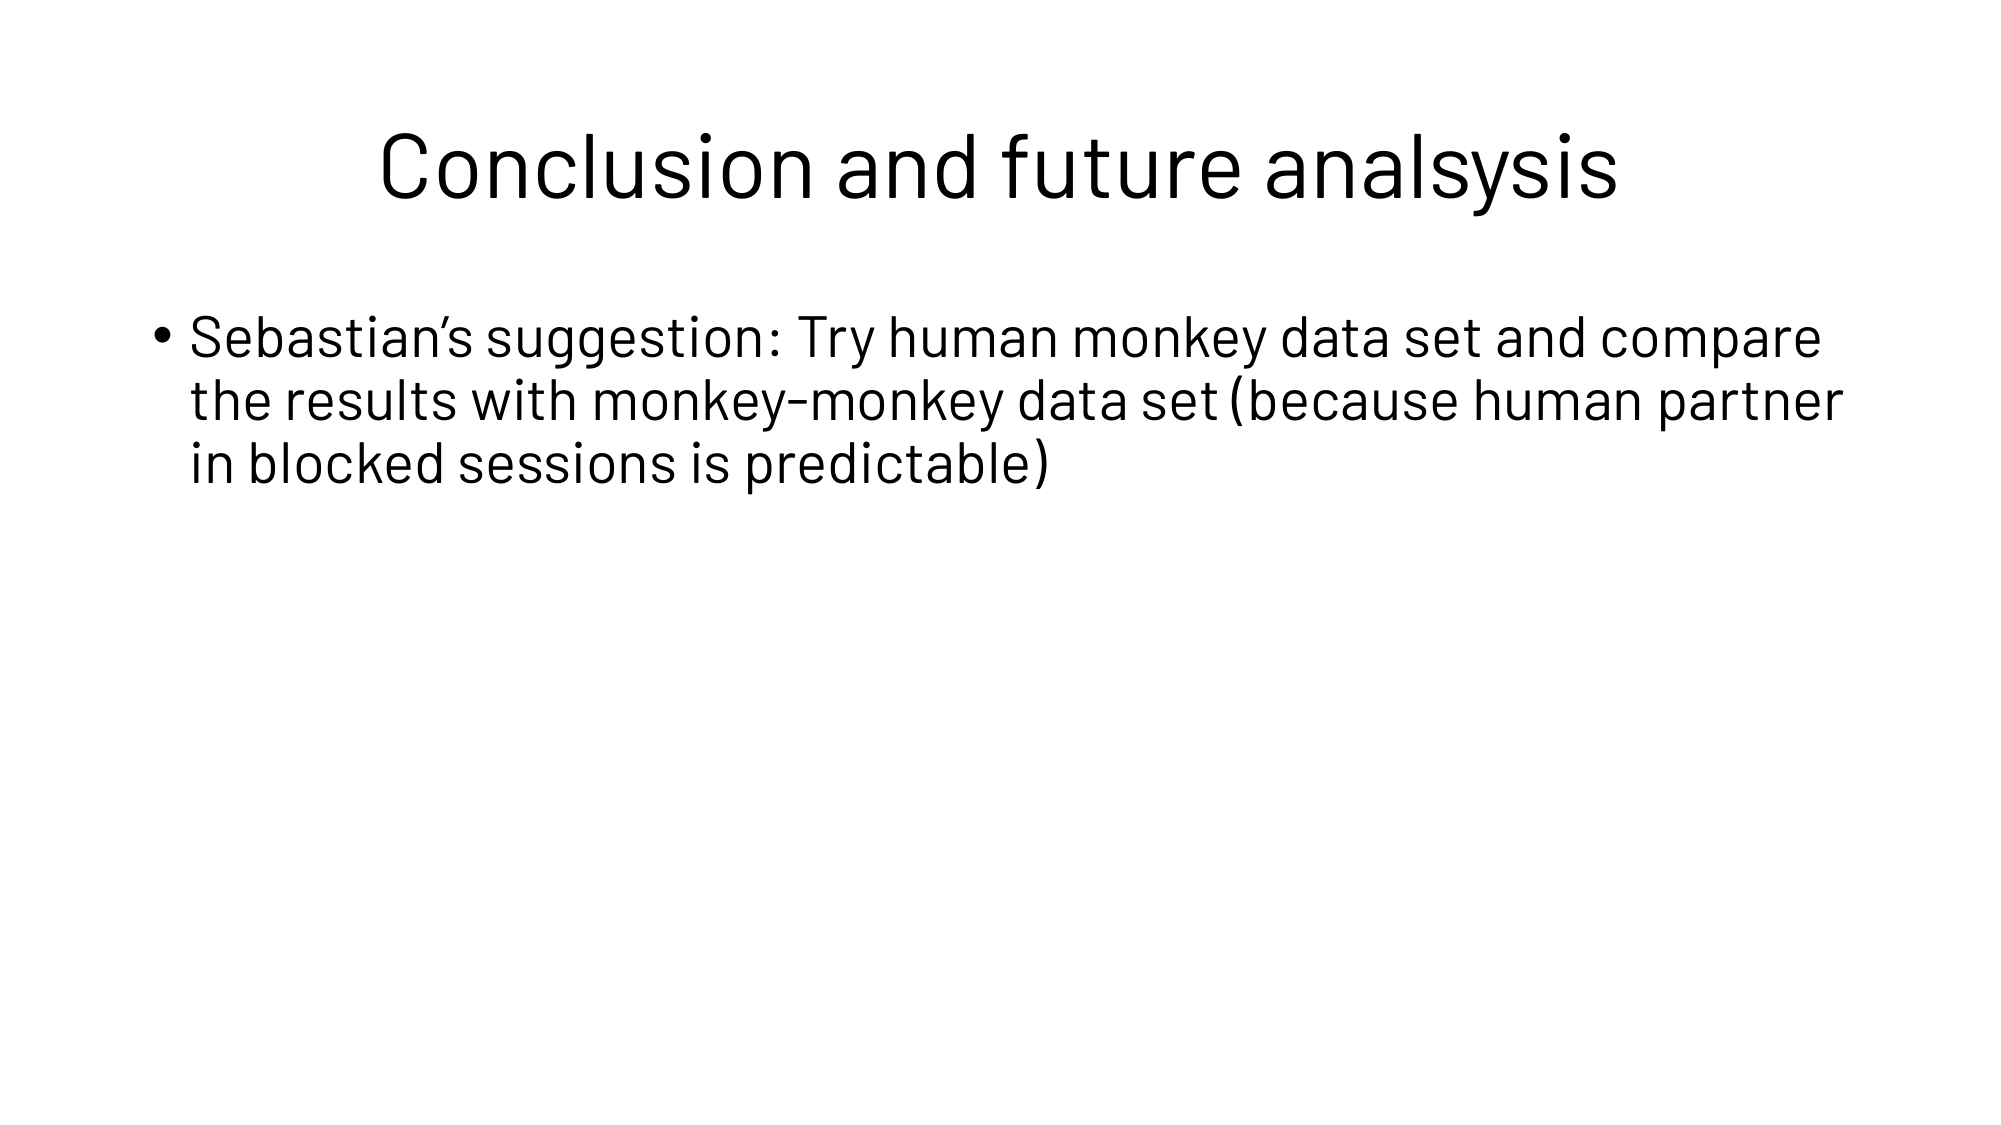

# Conclusion and future analsysis
Sebastian’s suggestion: Try human monkey data set and compare the results with monkey-monkey data set (because human partner in blocked sessions is predictable)